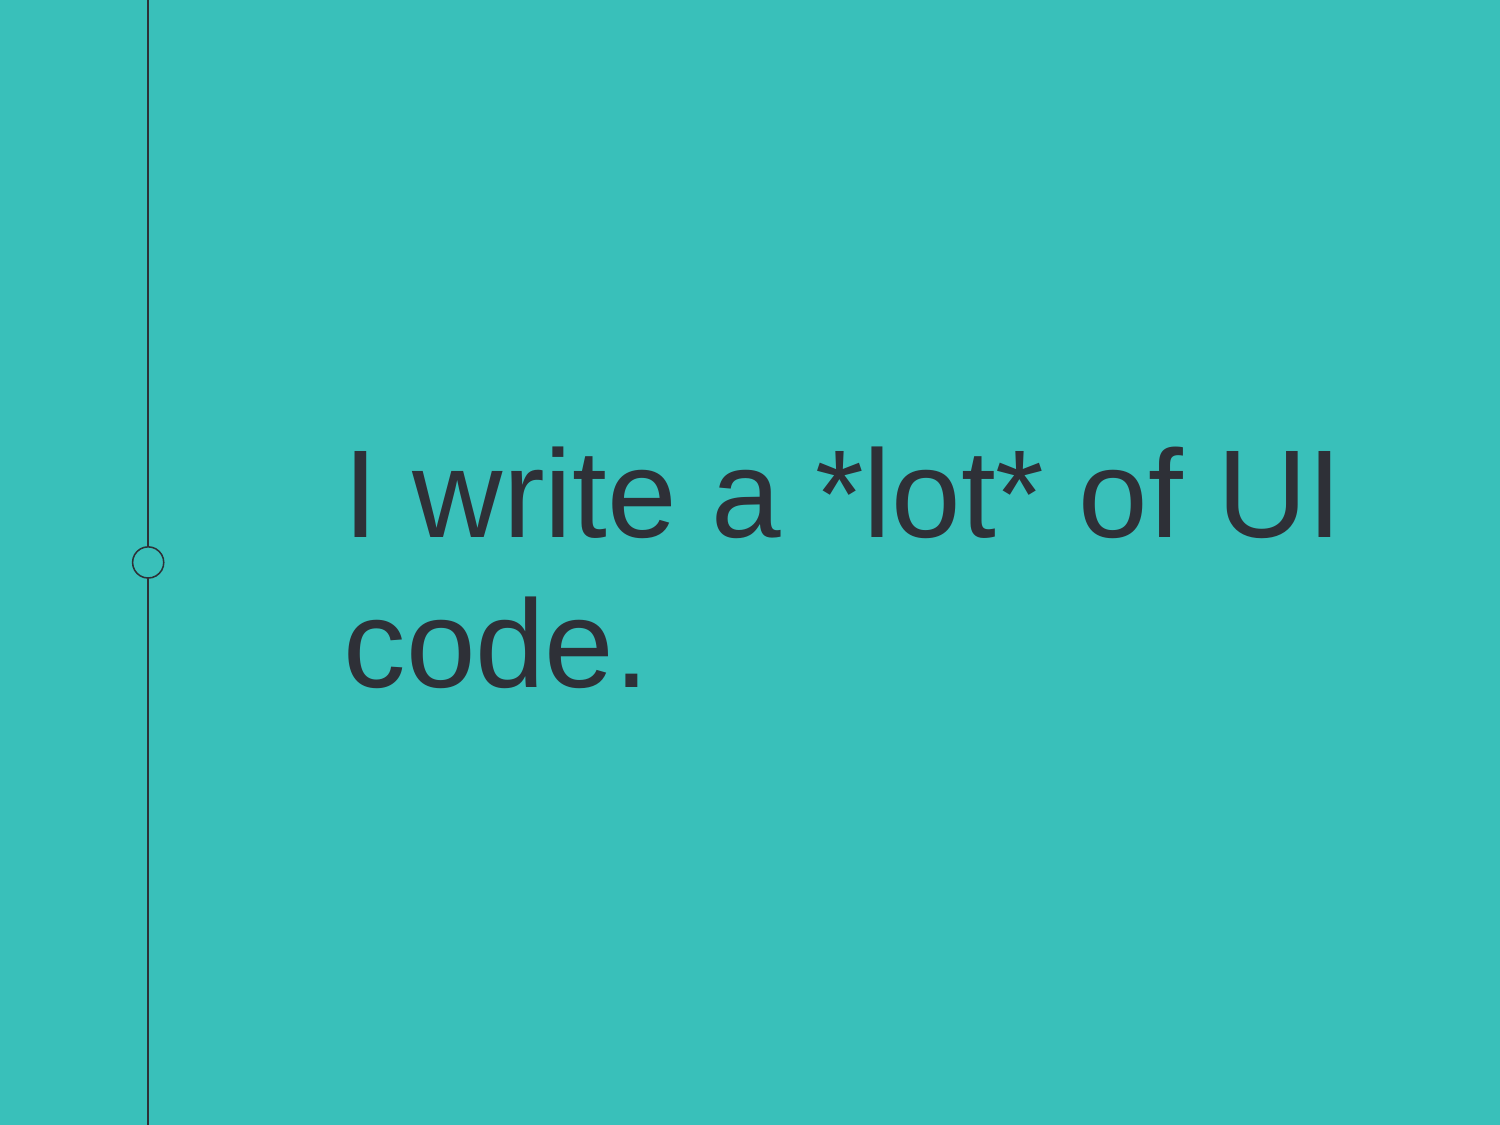

I write a *lot* of UI code.